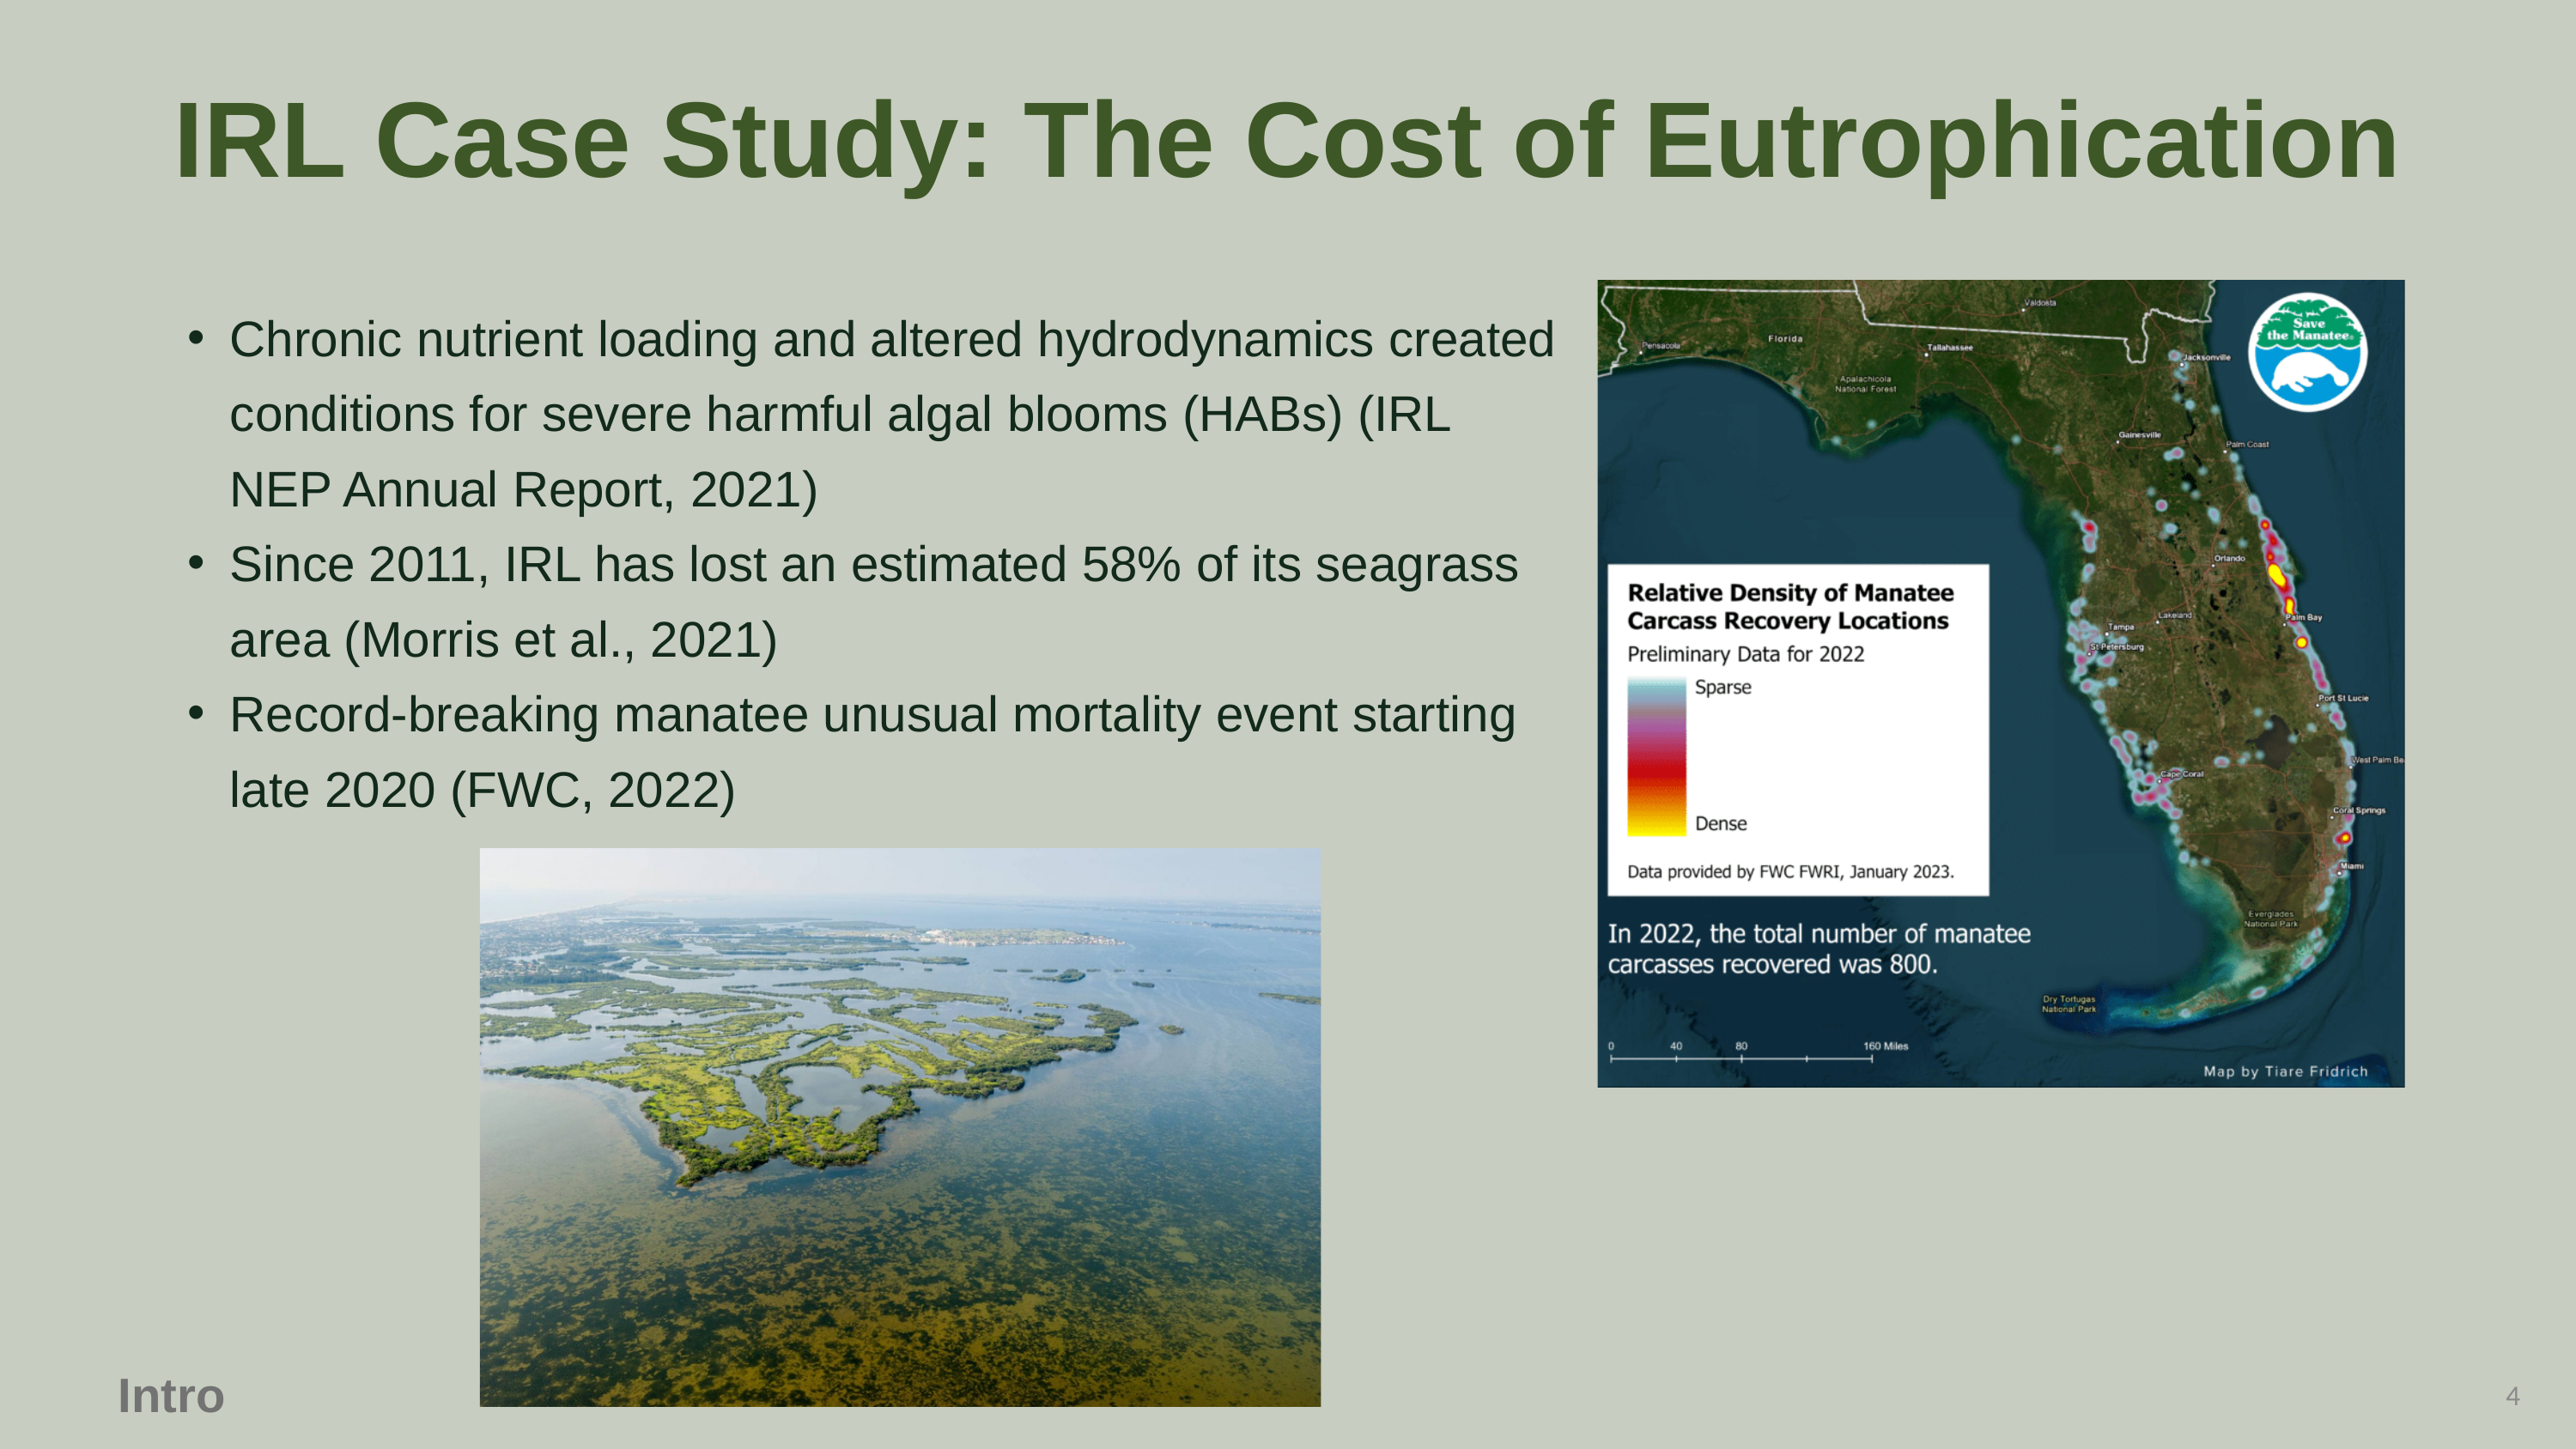

IRL Case Study: The Cost of Eutrophication

Chronic nutrient loading and altered hydrodynamics created conditions for severe harmful algal blooms (HABs) (IRL NEP Annual Report, 2021)
Since 2011, IRL has lost an estimated 58% of its seagrass area (Morris et al., 2021)
Record-breaking manatee unusual mortality event starting late 2020 (FWC, 2022)

Intro
4